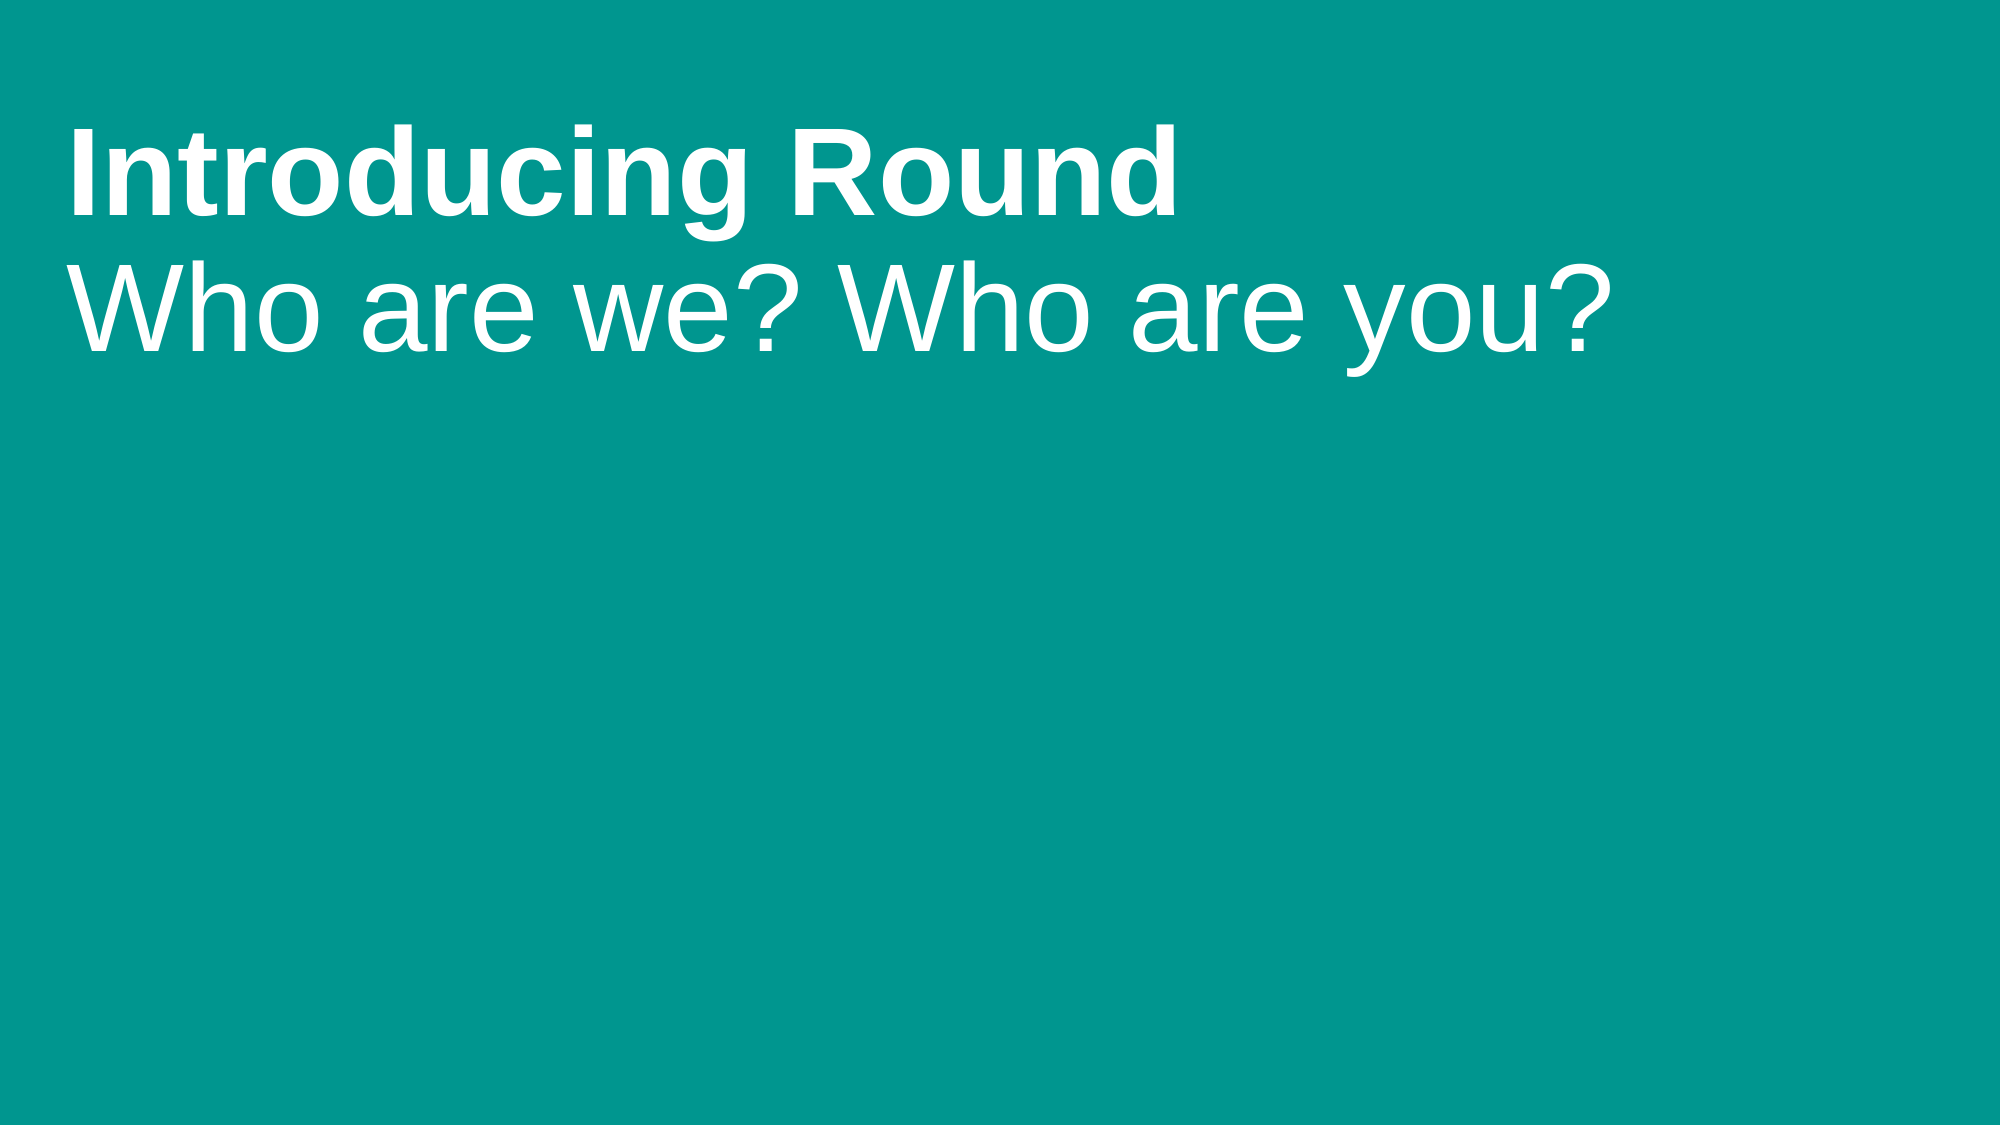

# Introducing Round Who are we? Who are you?